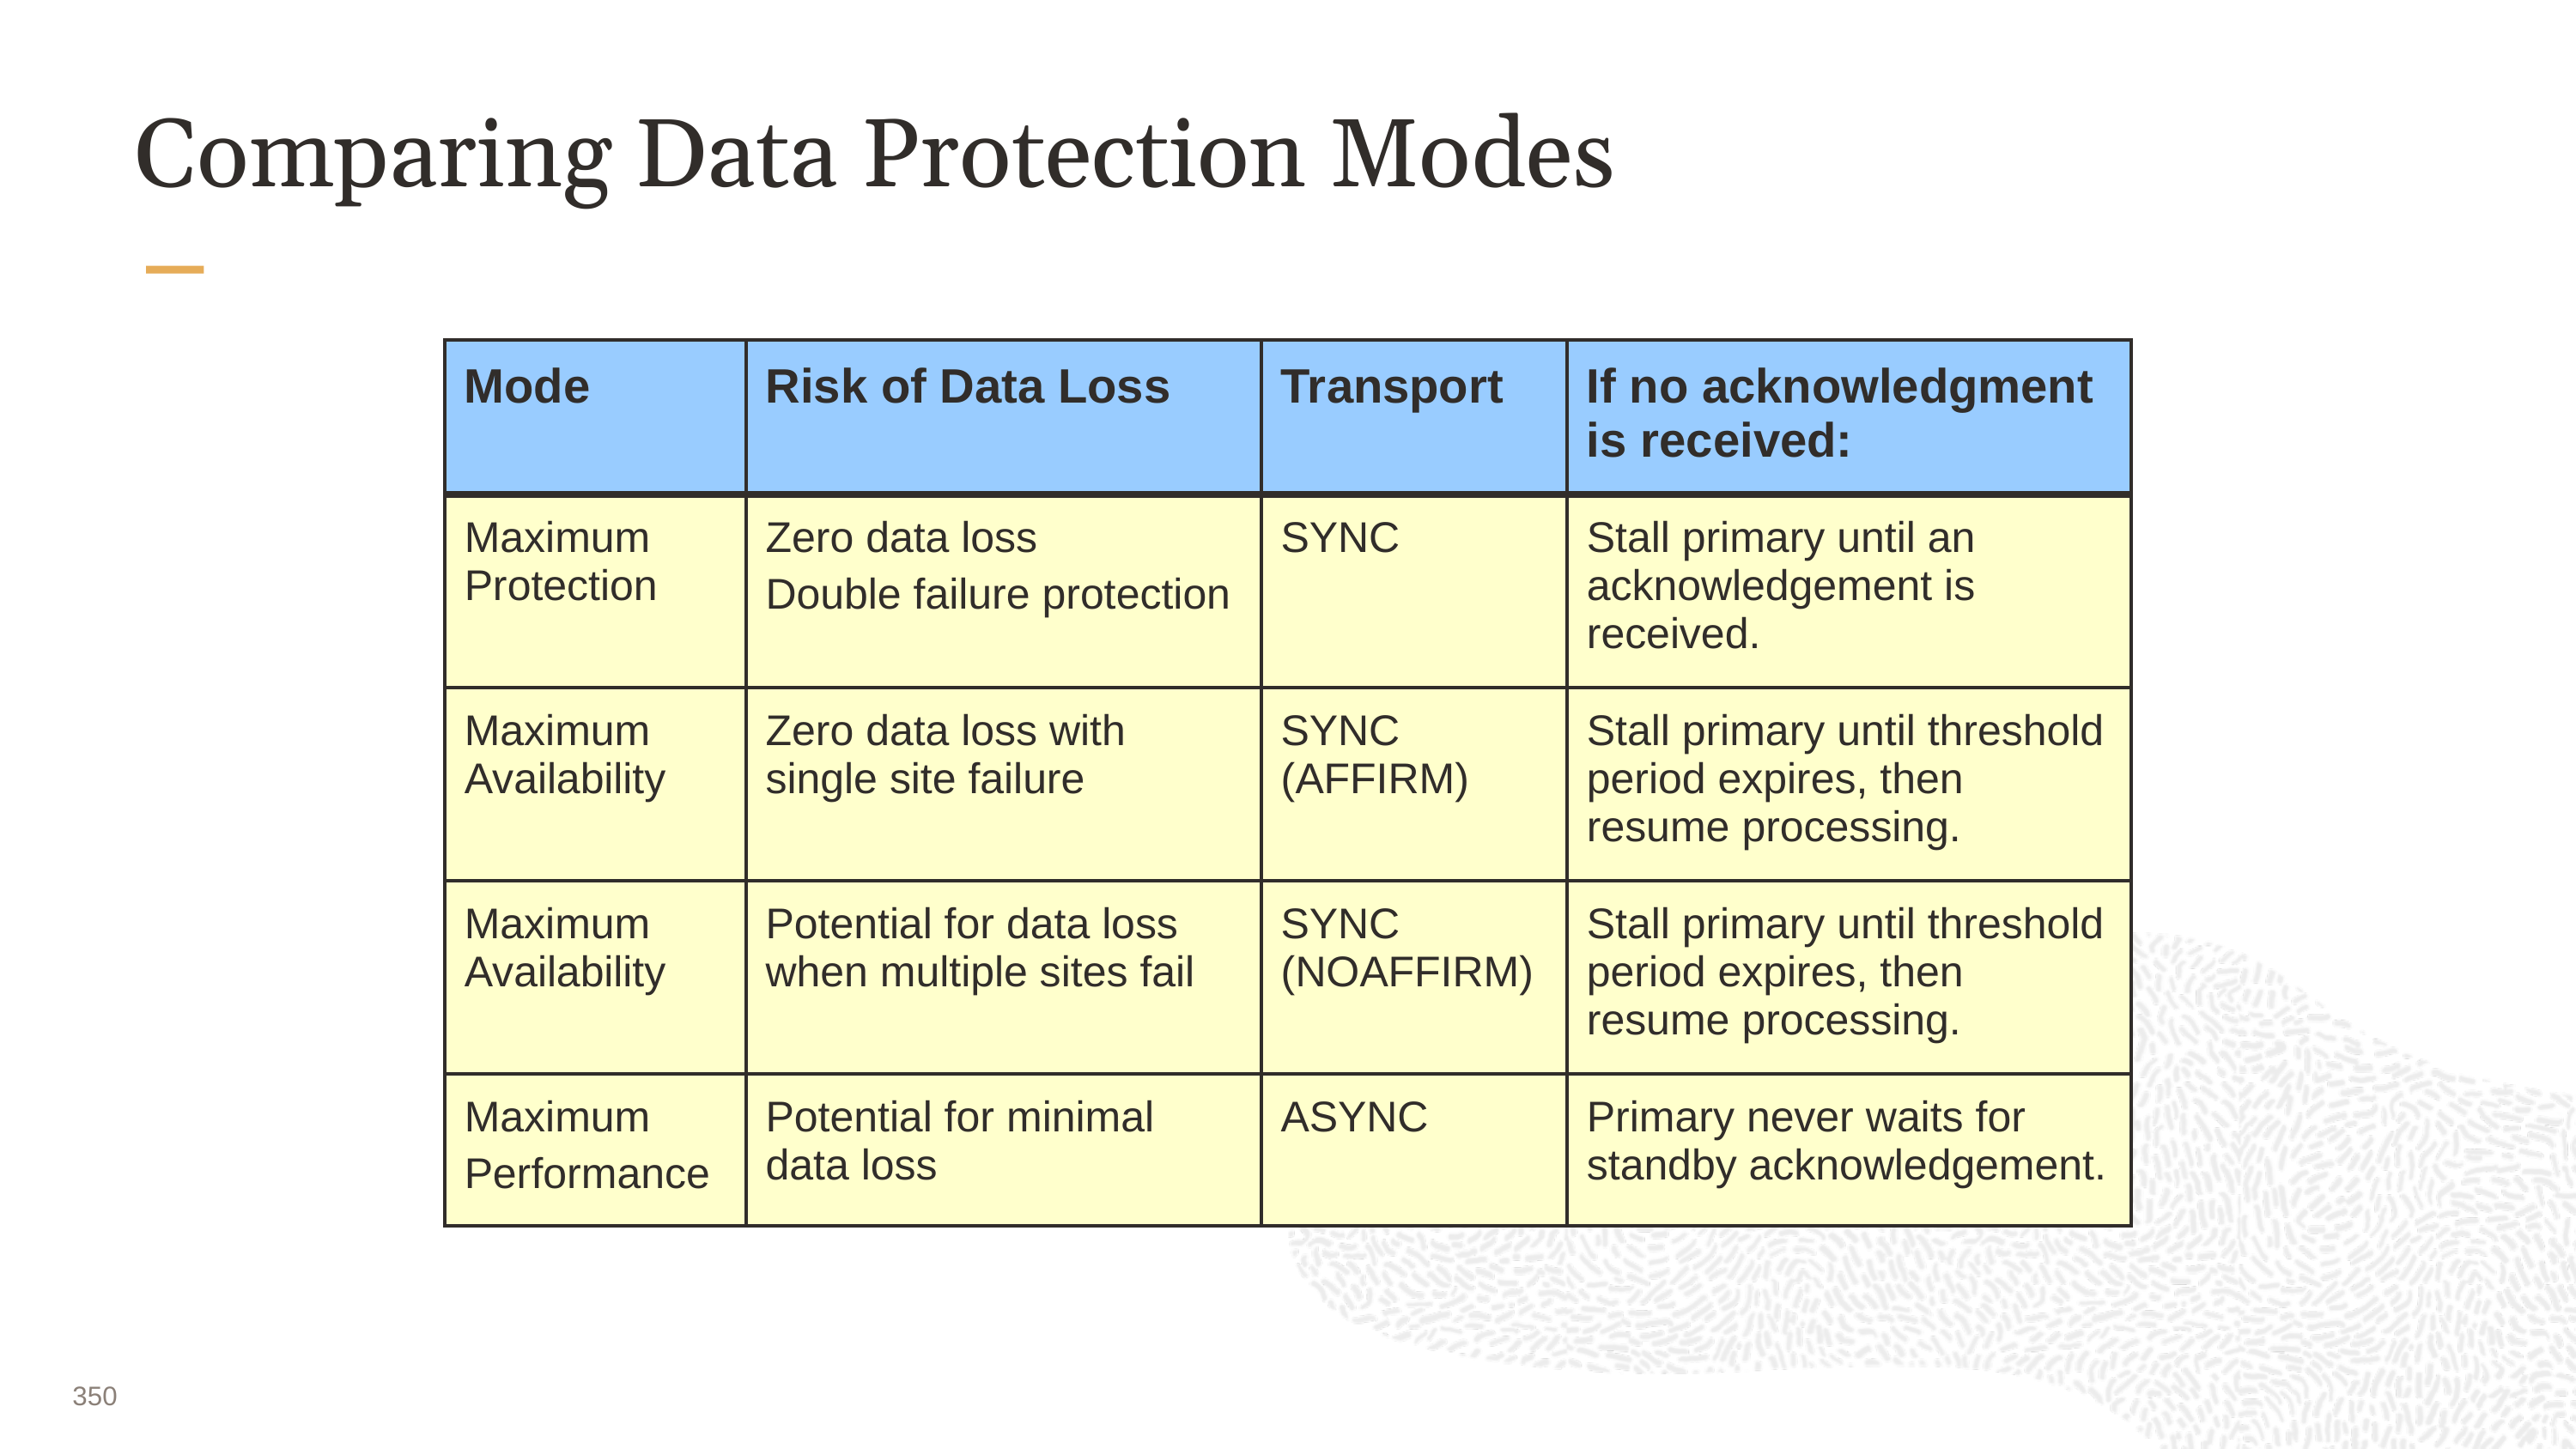

# Comparing Data Protection Modes
| Mode | Risk of Data Loss | Transport | If no acknowledgment is received: |
| --- | --- | --- | --- |
| Maximum Protection | Zero data loss Double failure protection | SYNC | Stall primary until an acknowledgement is received. |
| Maximum Availability | Zero data loss with single site failure | SYNC (AFFIRM) | Stall primary until threshold period expires, then resume processing. |
| Maximum Availability | Potential for data loss when multiple sites fail | SYNC (NOAFFIRM) | Stall primary until threshold period expires, then resume processing. |
| Maximum Performance | Potential for minimal data loss | ASYNC | Primary never waits for standby acknowledgement. |